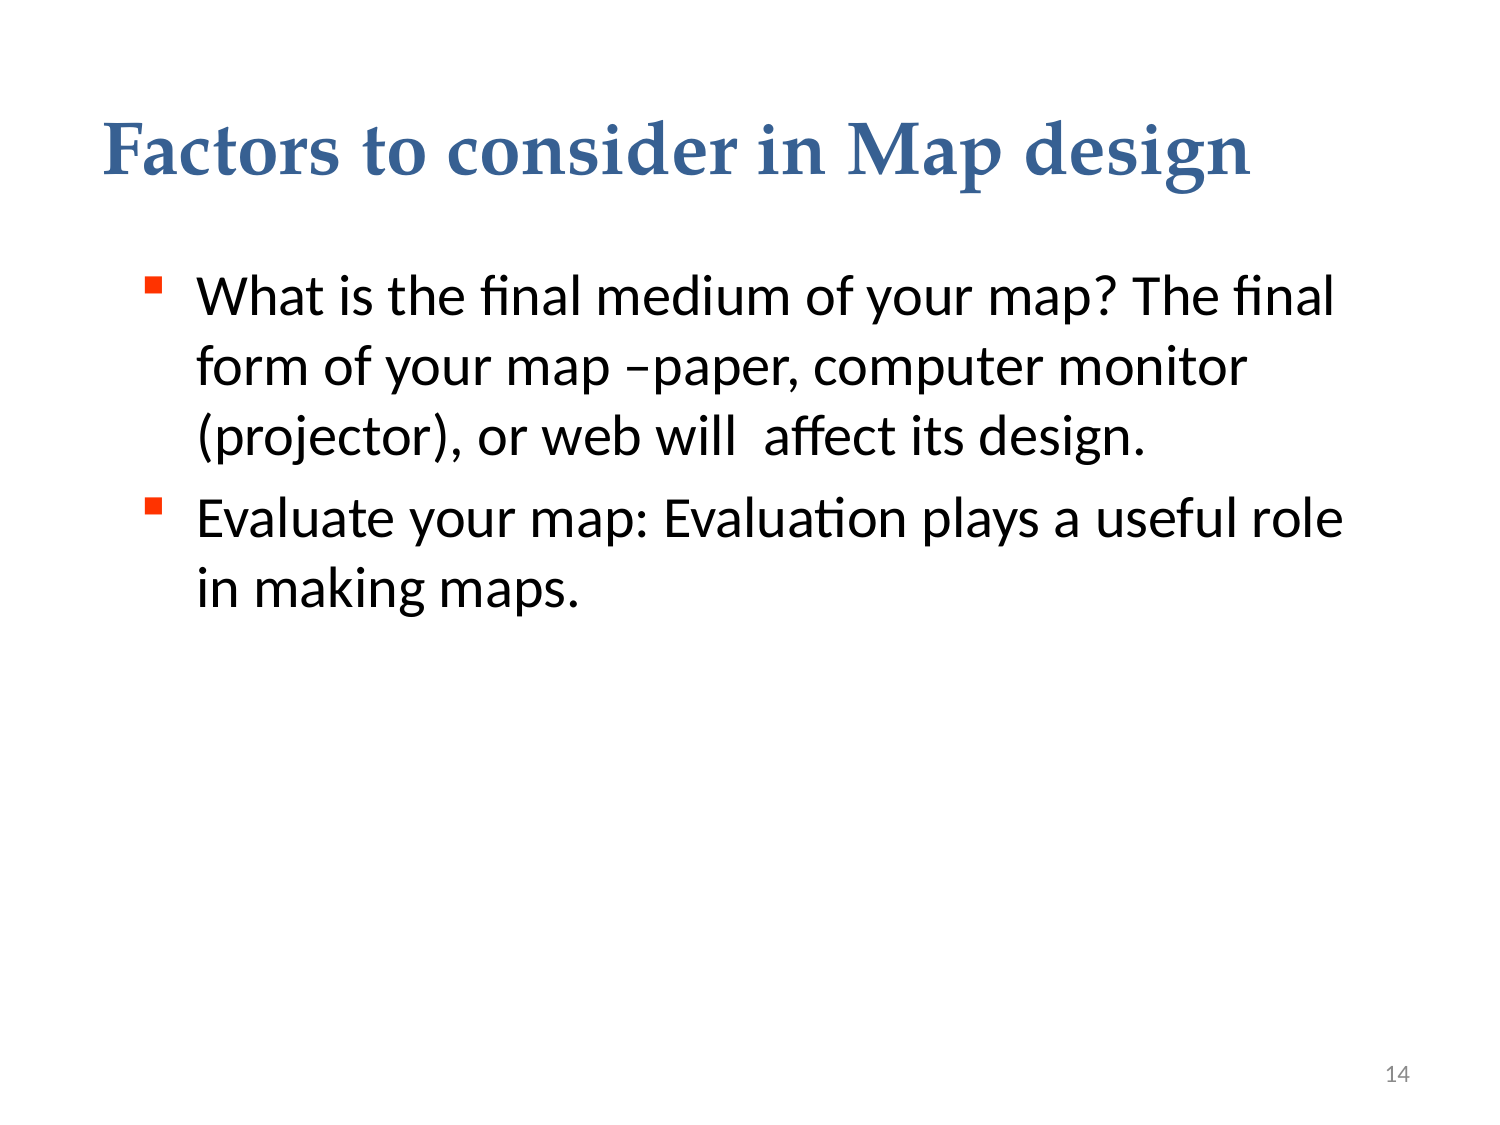

Factors to consider in Map design
What is the final medium of your map? The final form of your map –paper, computer monitor (projector), or web will  affect its design.
Evaluate your map: Evaluation plays a useful role in making maps.
14